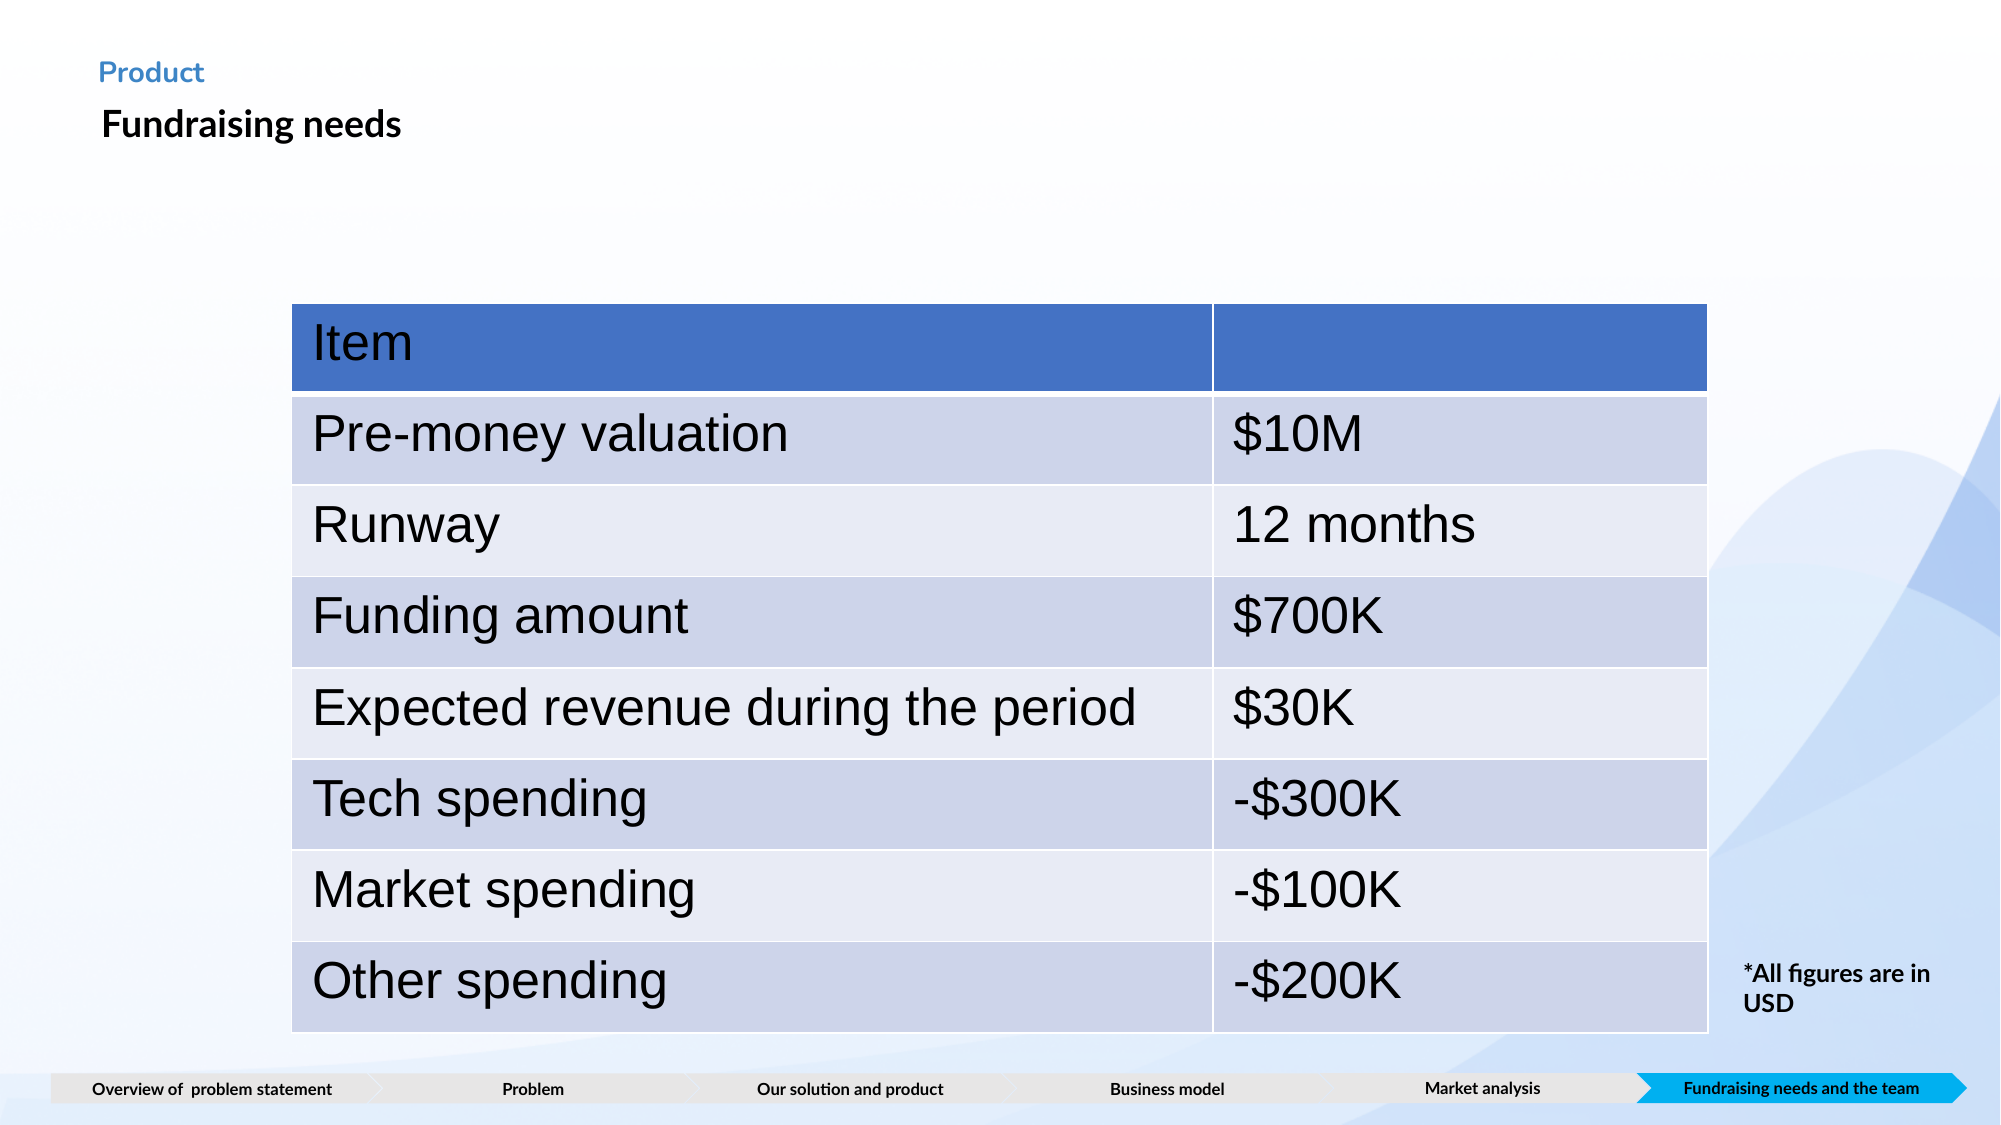

Product
Fundraising needs
| Item |  |
| --- | --- |
| Pre-money valuation | $10M |
| Runway | 12 months |
| Funding amount | $700K |
| Expected revenue during the period | $30K |
| Tech spending | -$300K |
| Market spending | -$100K |
| Other spending | -$200K |
*All figures are in USD
Fundraising needs and the team
Market analysis
Overview of  problem statement
Problem
Our solution and product
Business model